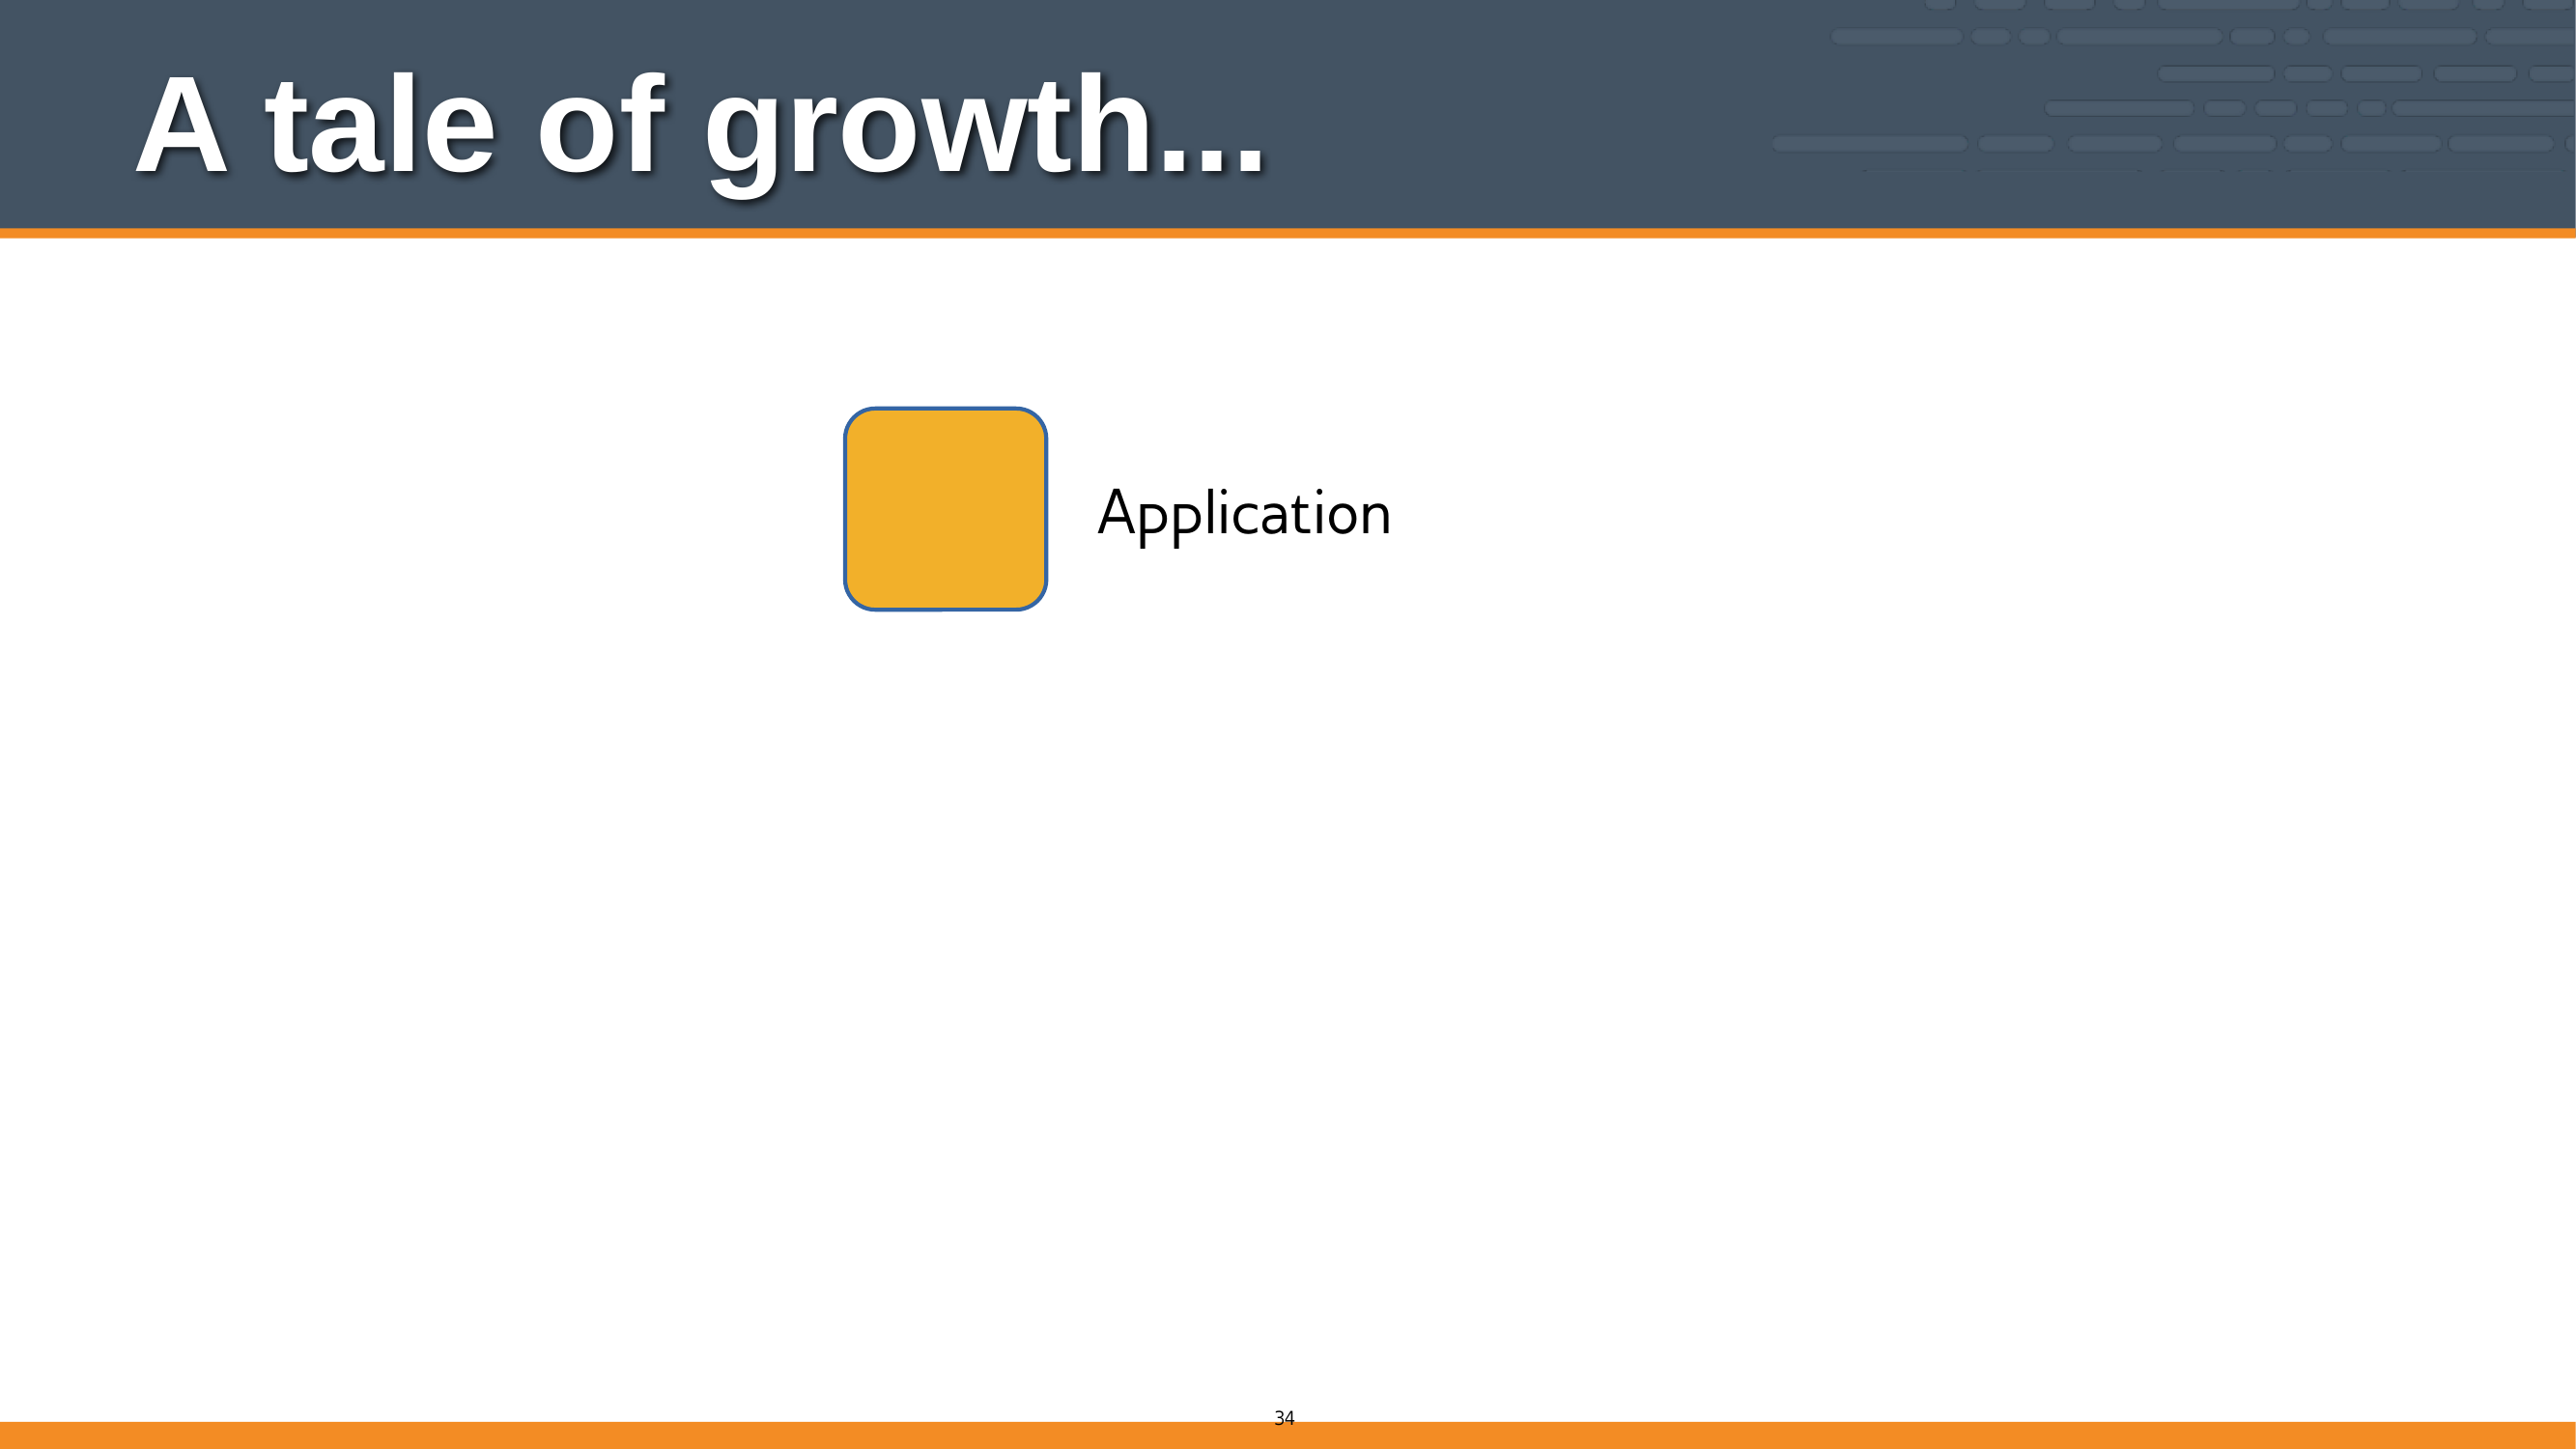

# A tale of growth...

Application
34